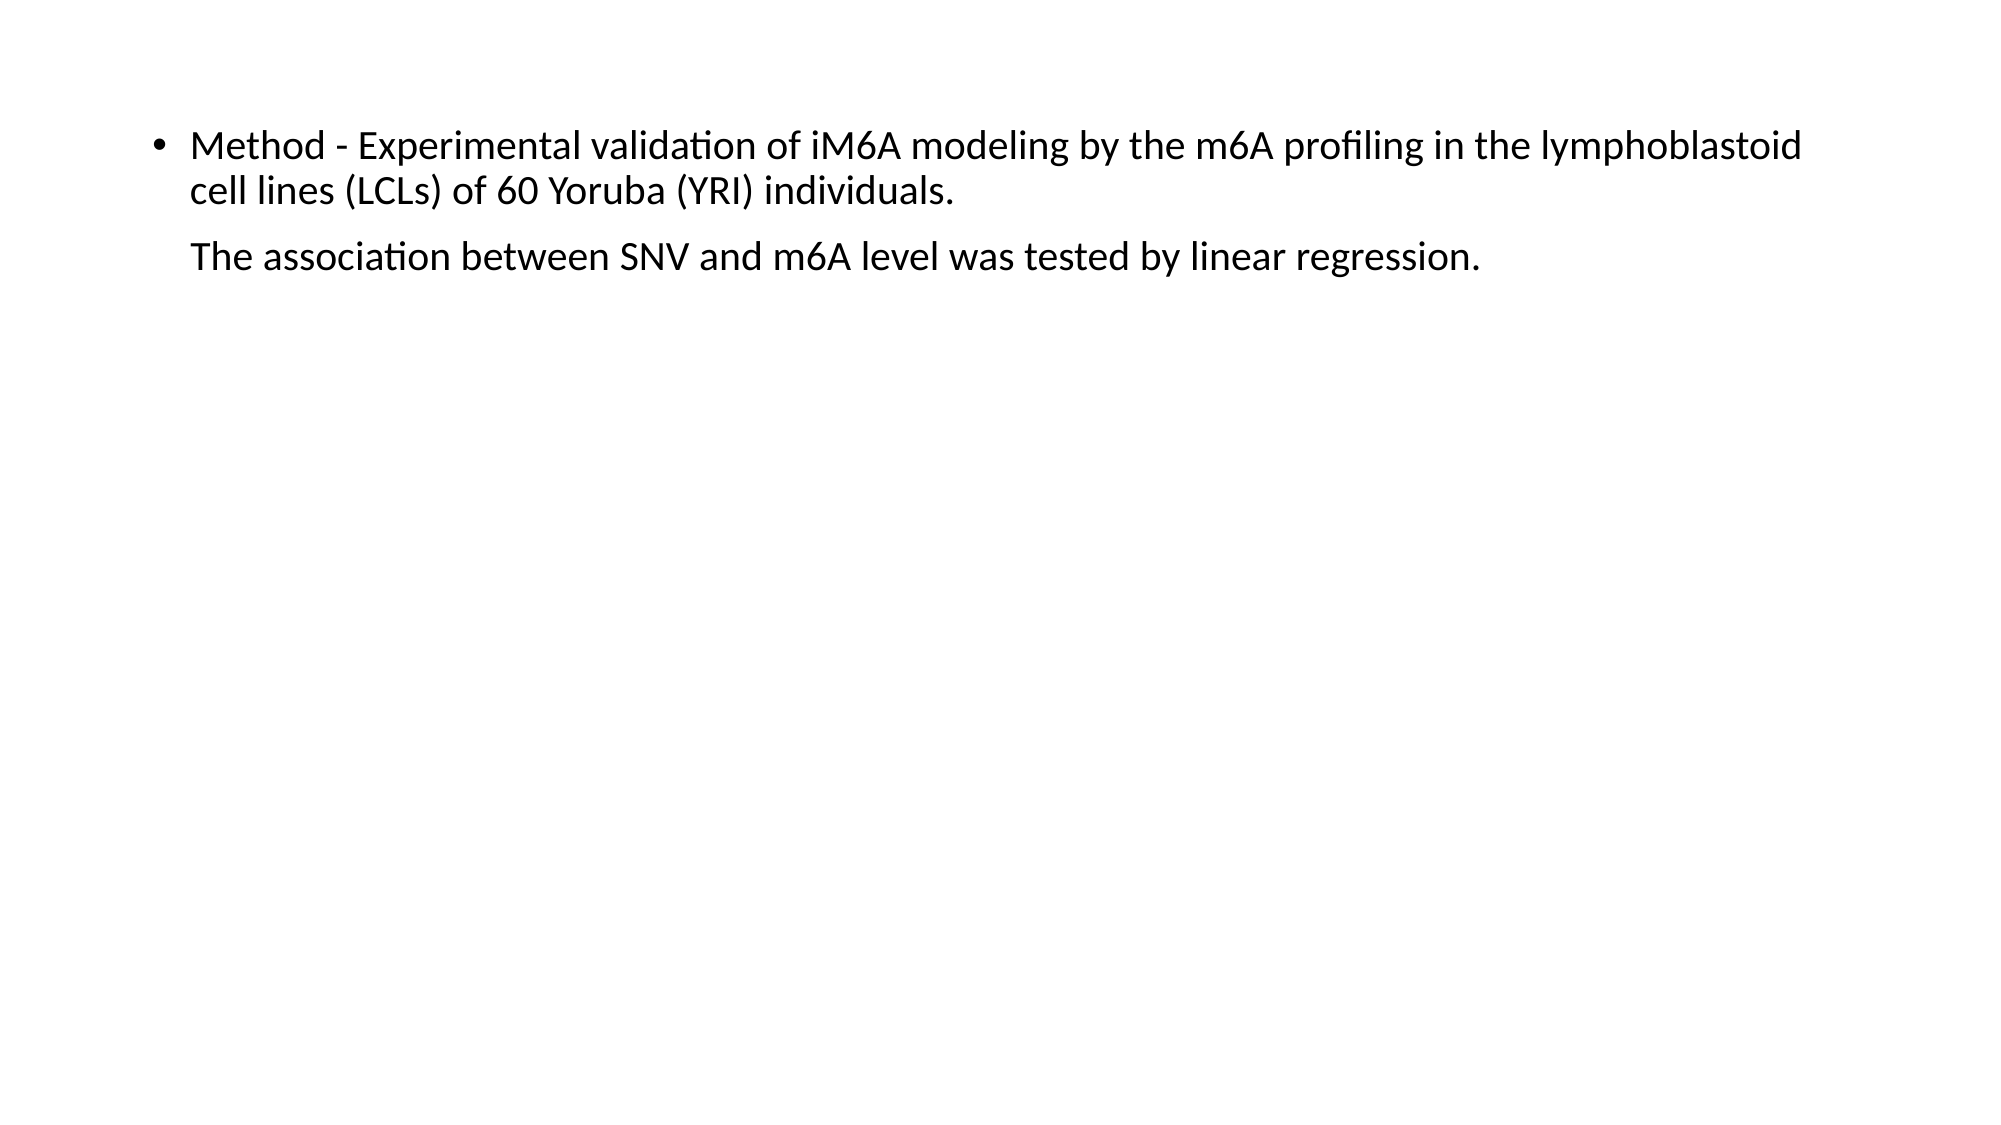

Method - Experimental validation of iM6A modeling by the m6A profiling in the lymphoblastoid cell lines (LCLs) of 60 Yoruba (YRI) individuals.
    The association between SNV and m6A level was tested by linear regression.